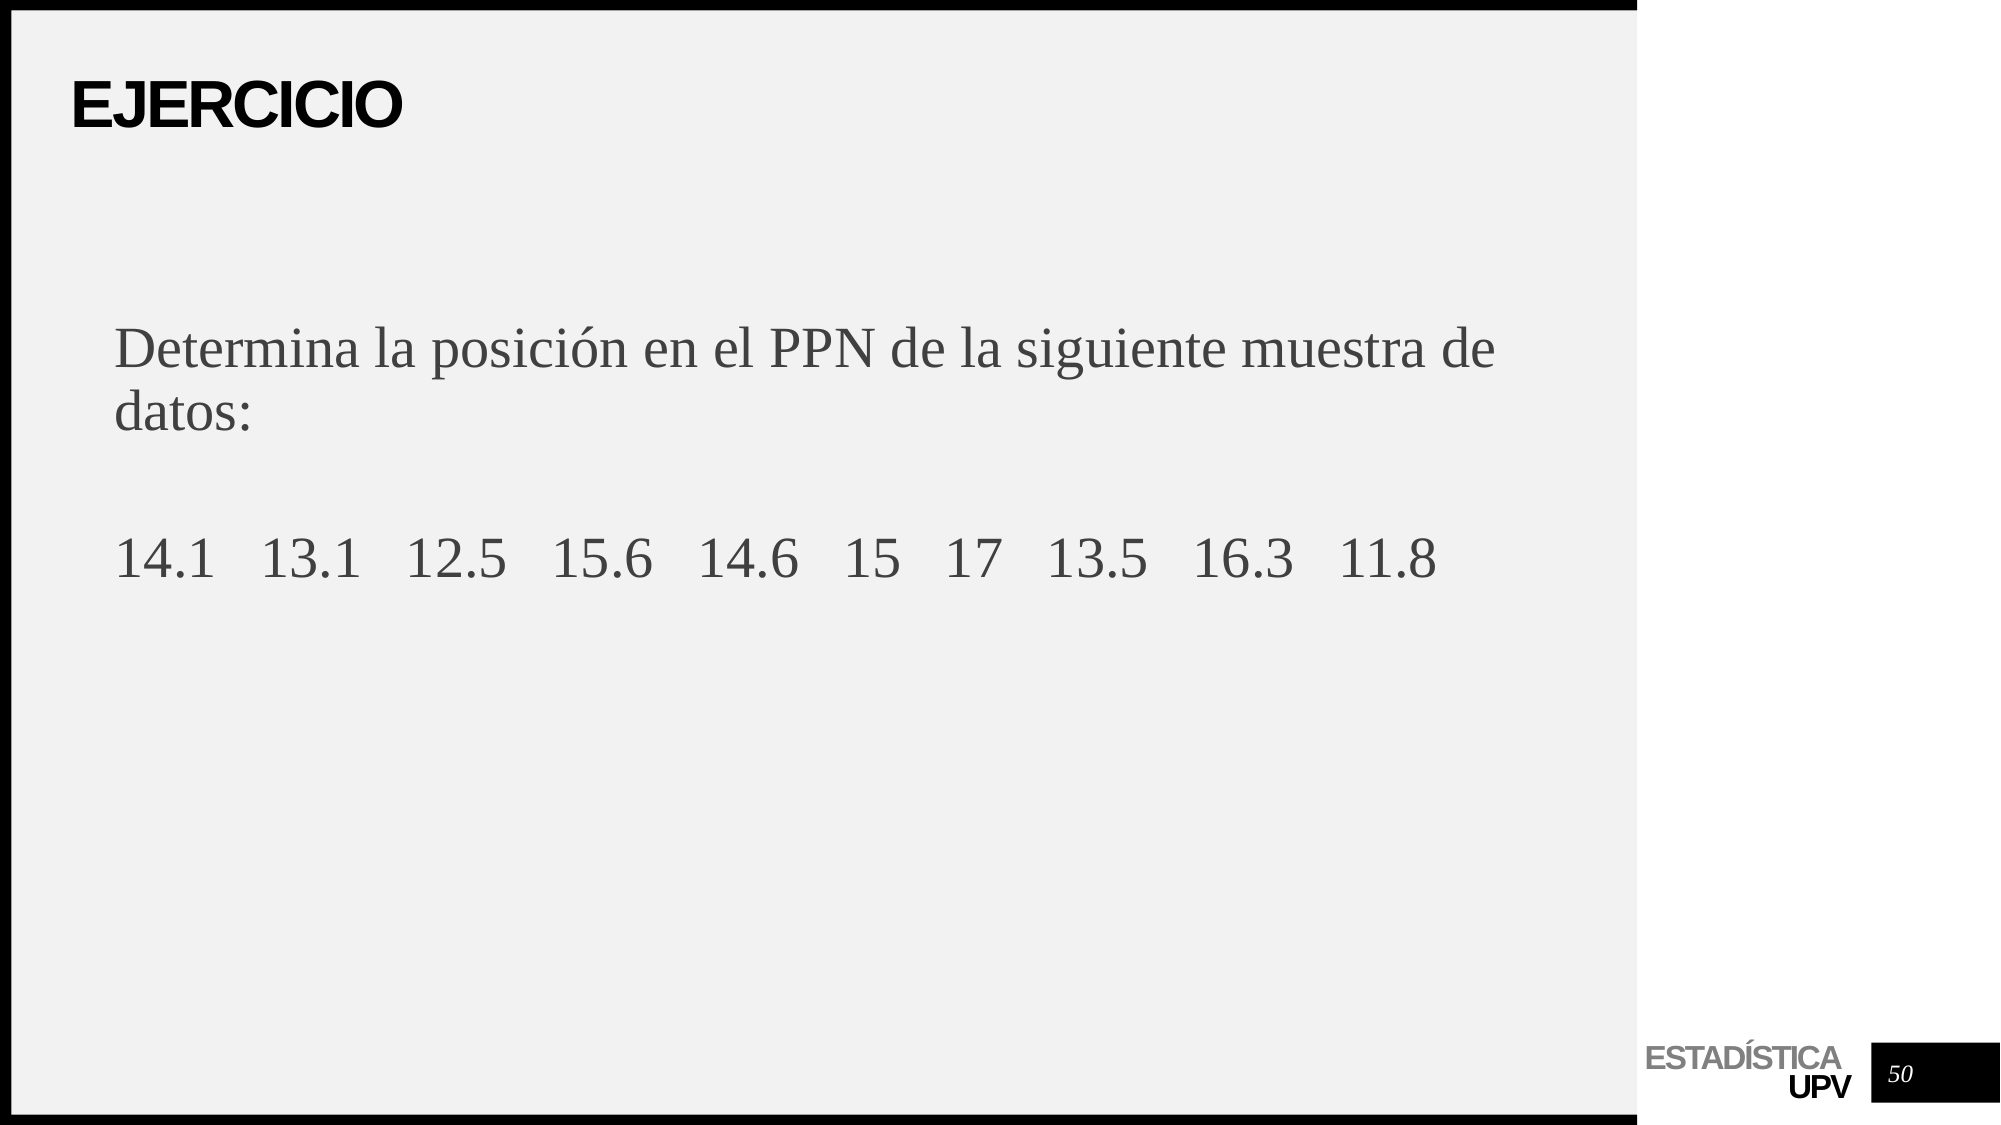

# ejercicio

Determina la posición en el PPN de la siguiente muestra de datos:

14.1   13.1   12.5   15.6   14.6   15   17   13.5   16.3   11.8

50